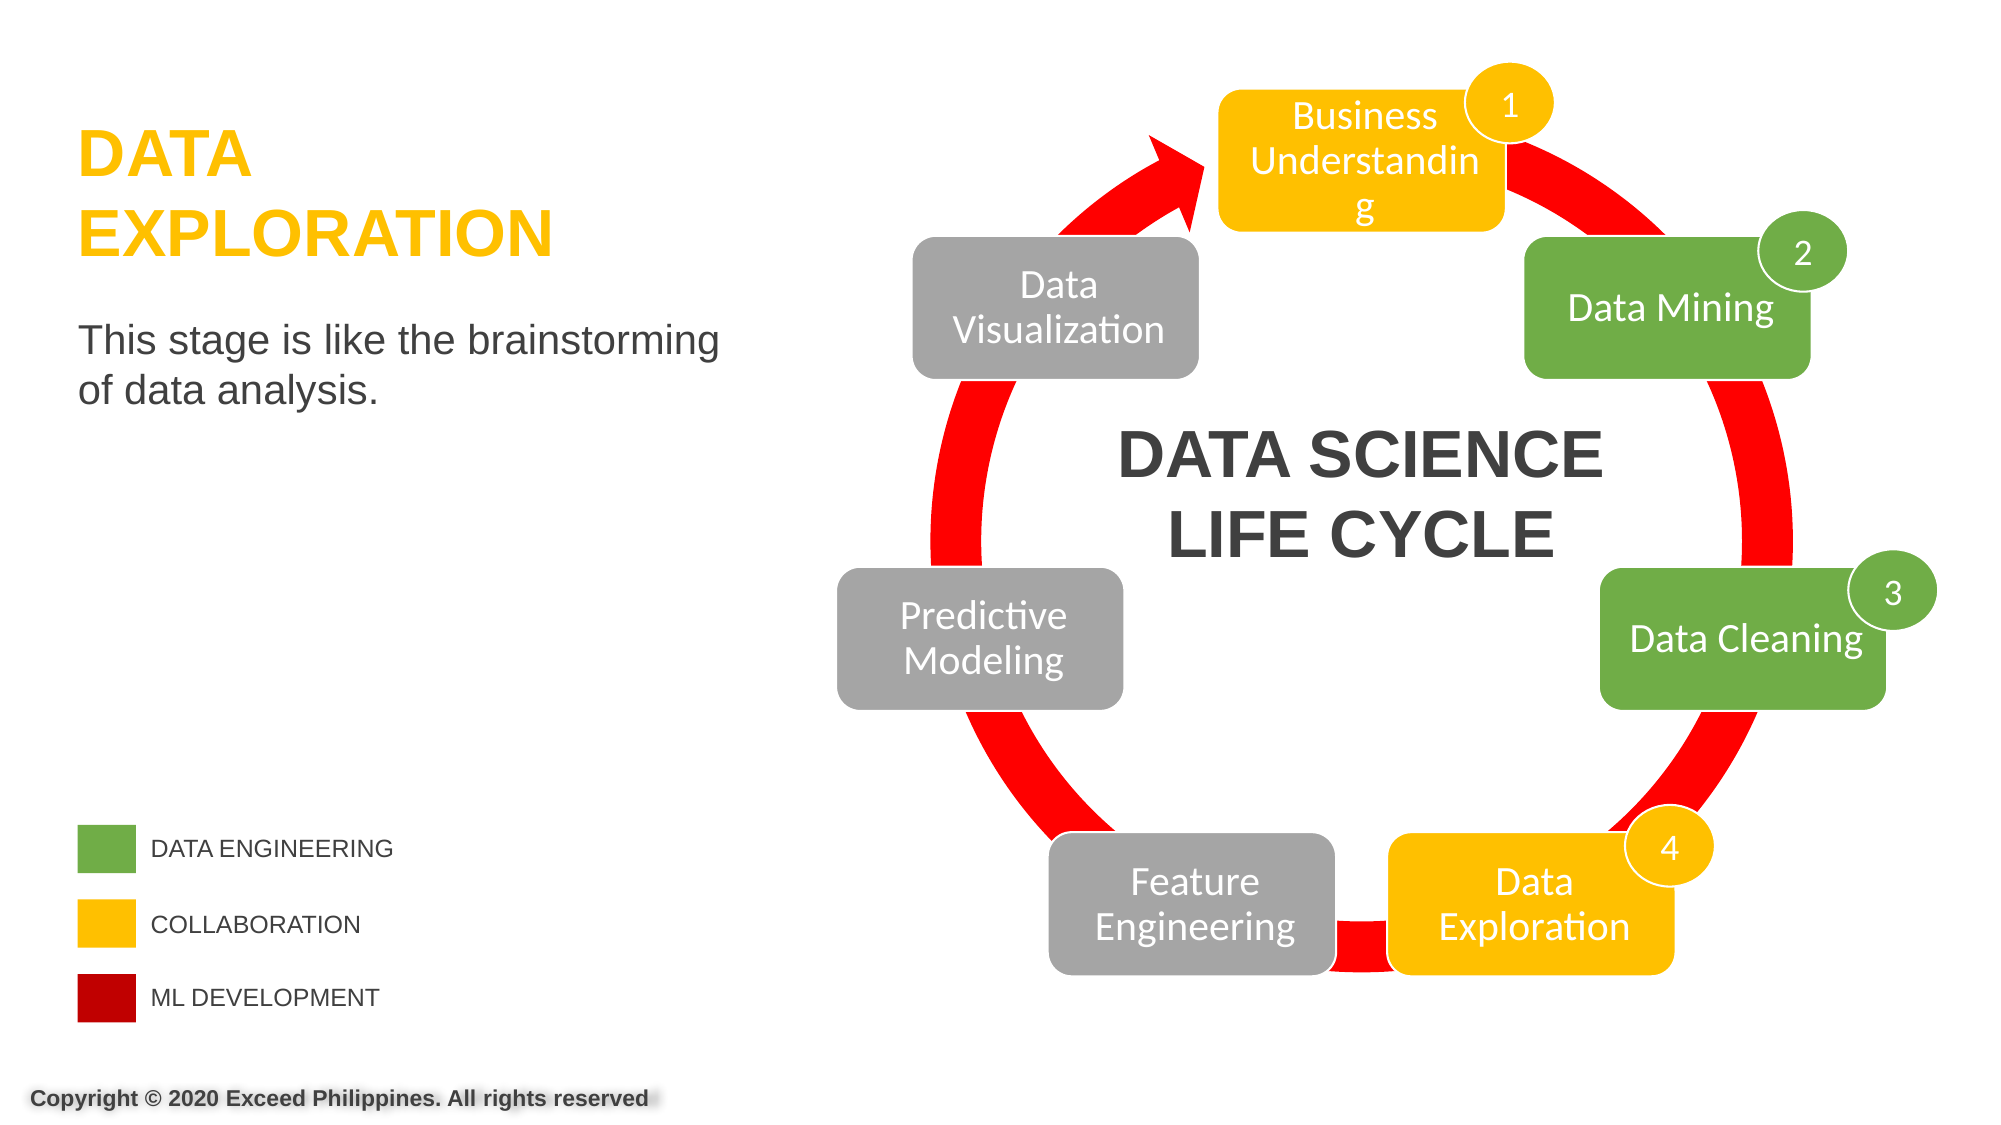

1
Business Understanding
Data Mining
Data Cleaning
Data Exploration
Feature Engineering
Predictive Modeling
Data Visualization
DATA EXPLORATION
2
This stage is like the brainstorming of data analysis.

DATA SCIENCE
LIFE CYCLE
3
4
DATA ENGINEERING

COLLABORATION

ML DEVELOPMENT
Copyright © 2020 Exceed Philippines. All rights reserved